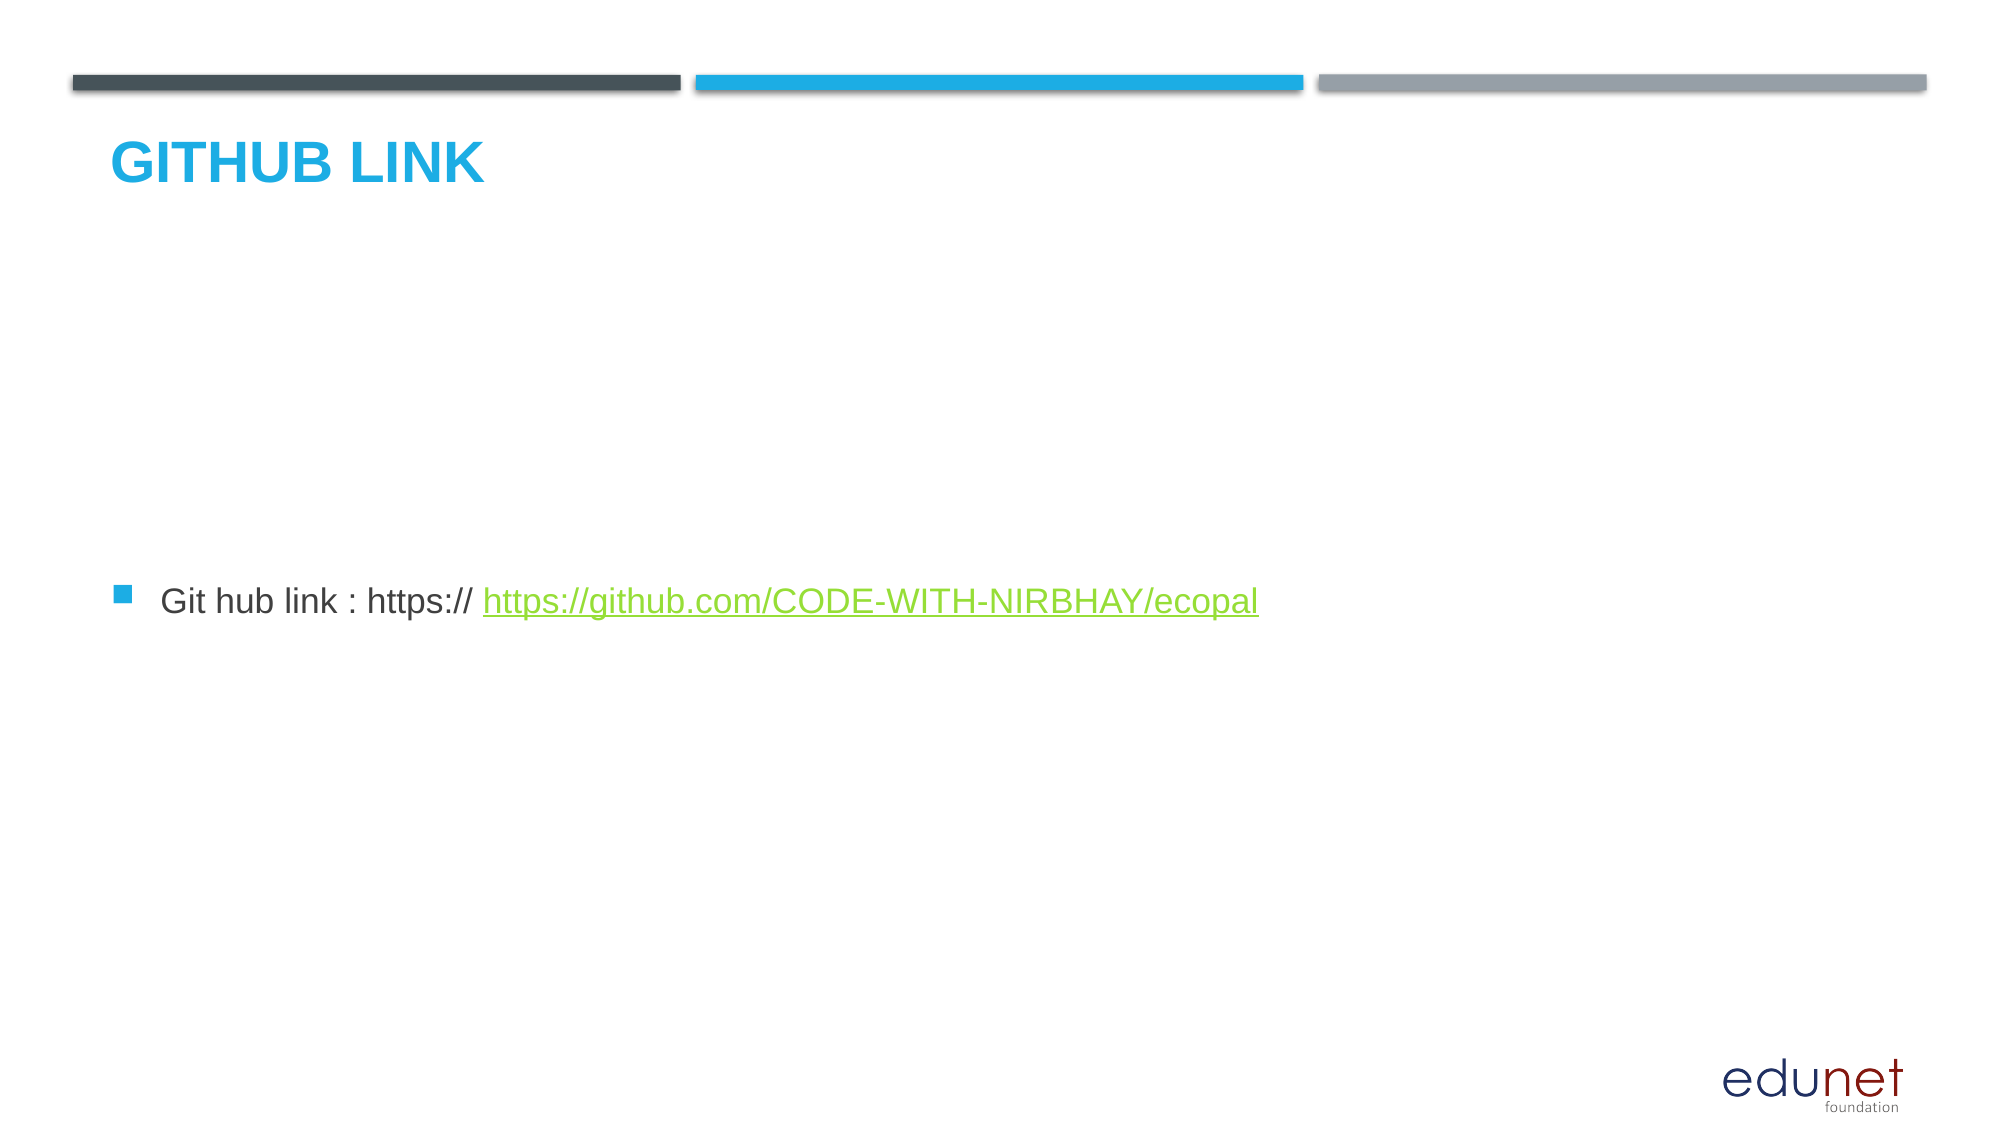

# GitHub Link
Git hub link : https:// https://github.com/CODE-WITH-NIRBHAY/ecopal